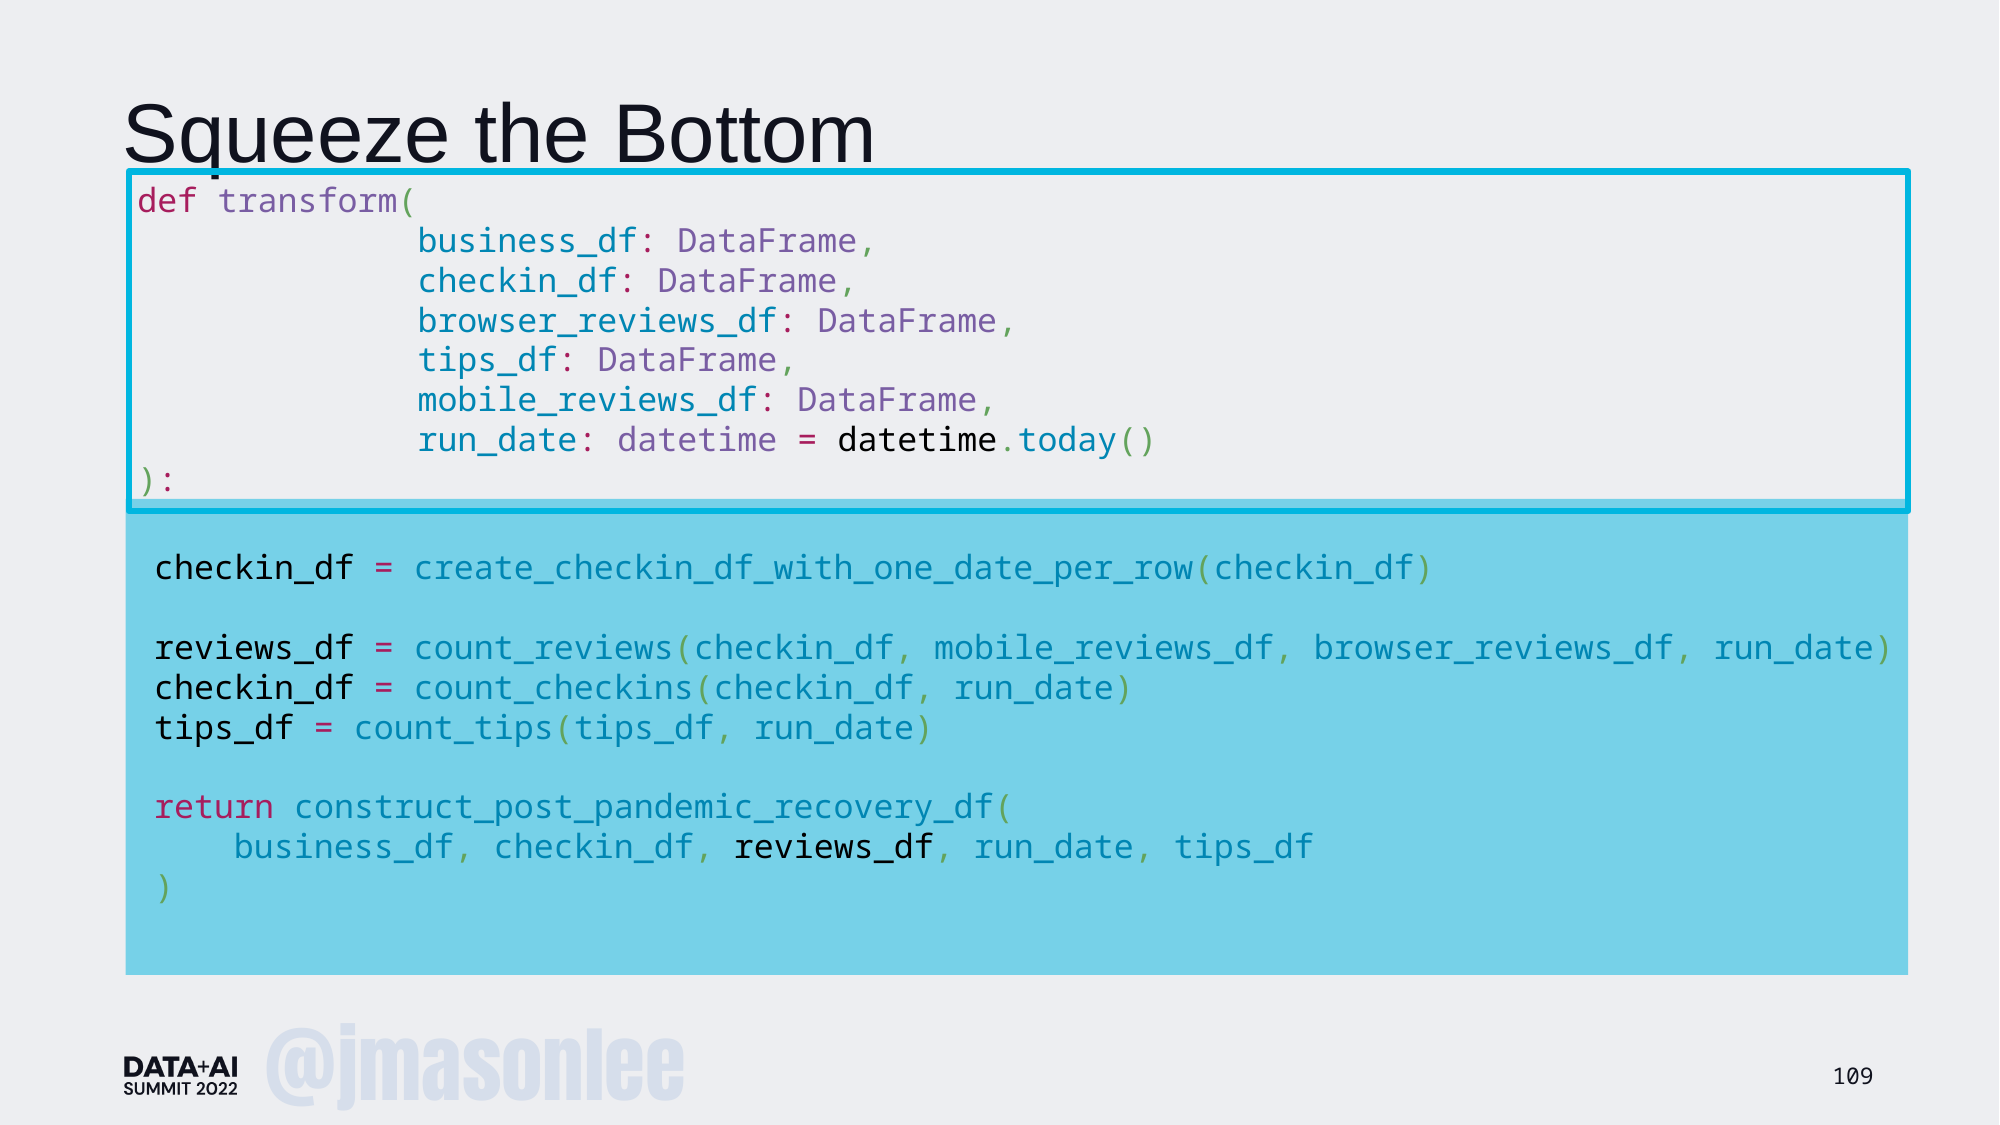

# Squeeze the Bottom
def test_mobile_reviews_count_without_checkins(spark: SparkSession) -> None:
    b_reviews_df   = create_df_from_json("fixtures/browser_reviews.json", spark)
    checkin_df   = create_df_from_json("fixtures/checkin.json", spark)
    tips_df      = create_df_from_json("fixtures/tips.json", spark)
    business_df  = create_df_from_json("fixtures/business.json", spark)
    m_reviews_df = create_df_from_json("fixtures/mobile_reviews.json", spark)
def transform(
              business_df: DataFrame,
              checkin_df: DataFrame,
              browser_reviews_df: DataFrame,
              tips_df: DataFrame,
              mobile_reviews_df: DataFrame,
              run_date: datetime = datetime.today()
):

    checkin_df = create_checkin_df_with_one_date_per_row(checkin_df)
    reviews_df = count_reviews(checkin_df, mobile_reviews_df, browser_reviews_df, run_date)
    checkin_df = count_checkins(checkin_df, run_date)
    tips_df = count_tips(tips_df, run_date)
    return construct_post_pandemic_recovery_df(
        business_df, checkin_df, reviews_df, run_date, tips_df
    )

@jmasonlee
109